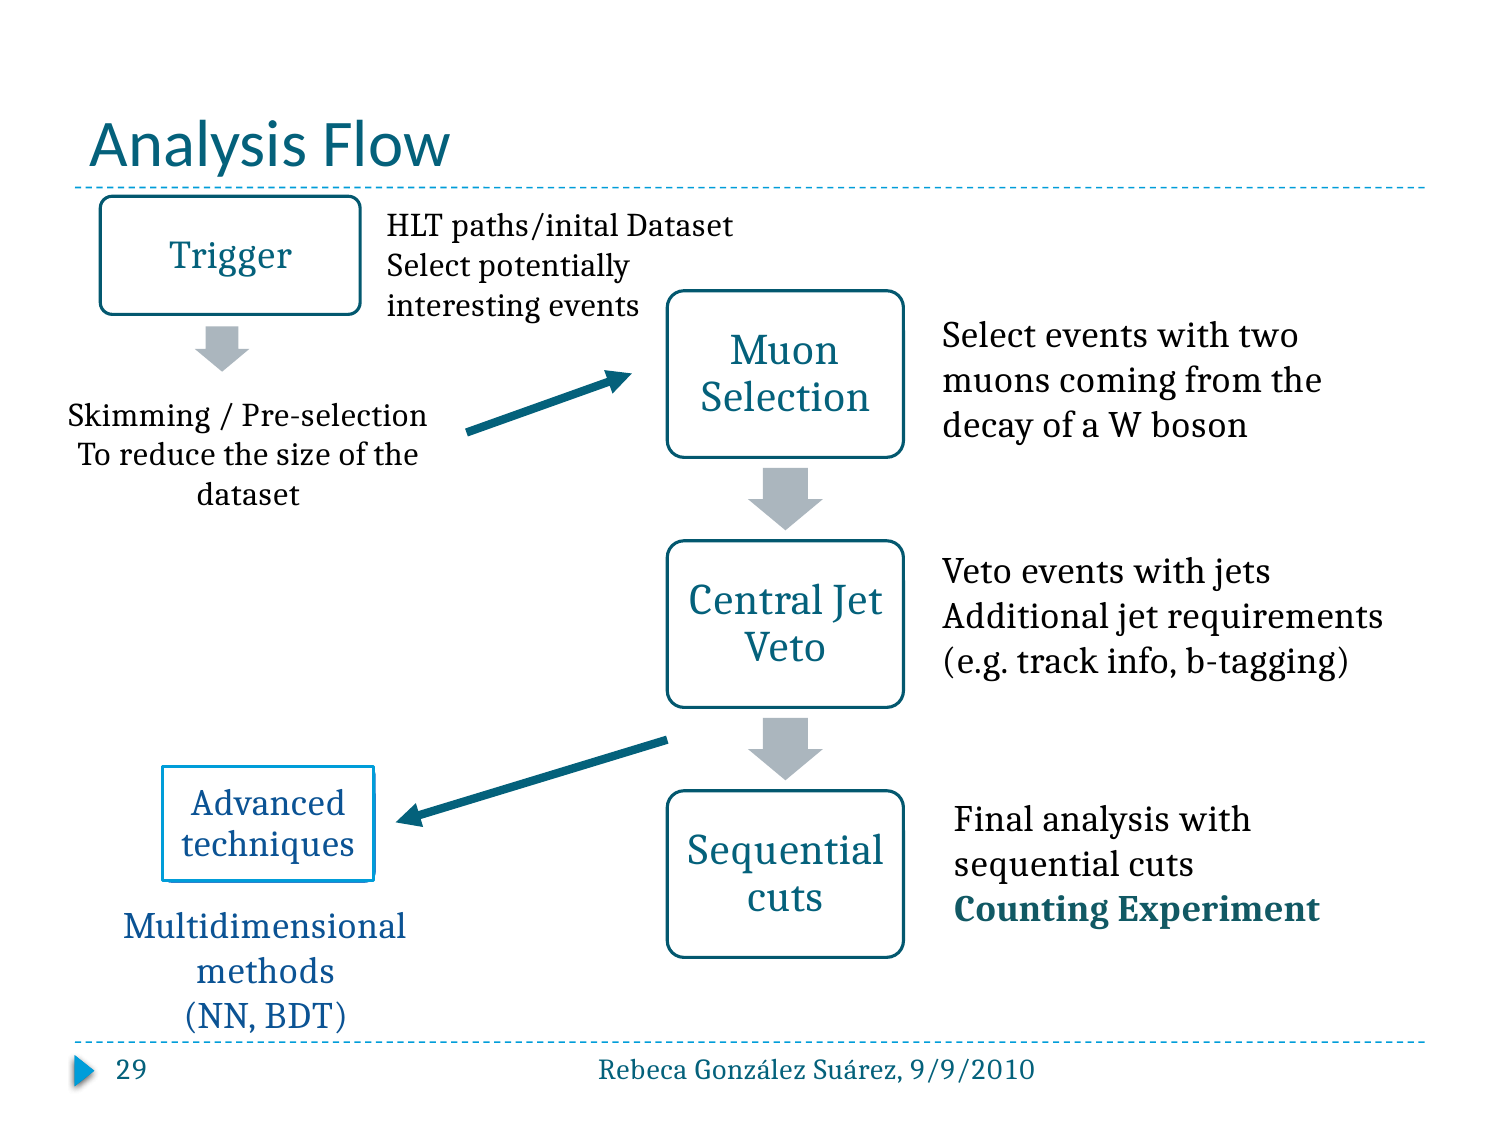

# Analysis Flow

Trigger
HLT paths/inital Dataset
Select potentially interesting events
Muon Selection

Central Jet Veto

Sequential cuts
Select events with two muons coming from the decay of a W boson

Skimming / Pre-selection
To reduce the size of the dataset
Veto events with jets
Additional jet requirements (e.g. track info, b-tagging)

Advanced techniques
Final analysis with sequential cuts
Counting Experiment
Multidimensional methods
(NN, BDT)
29
Rebeca González Suárez, 9/9/2010